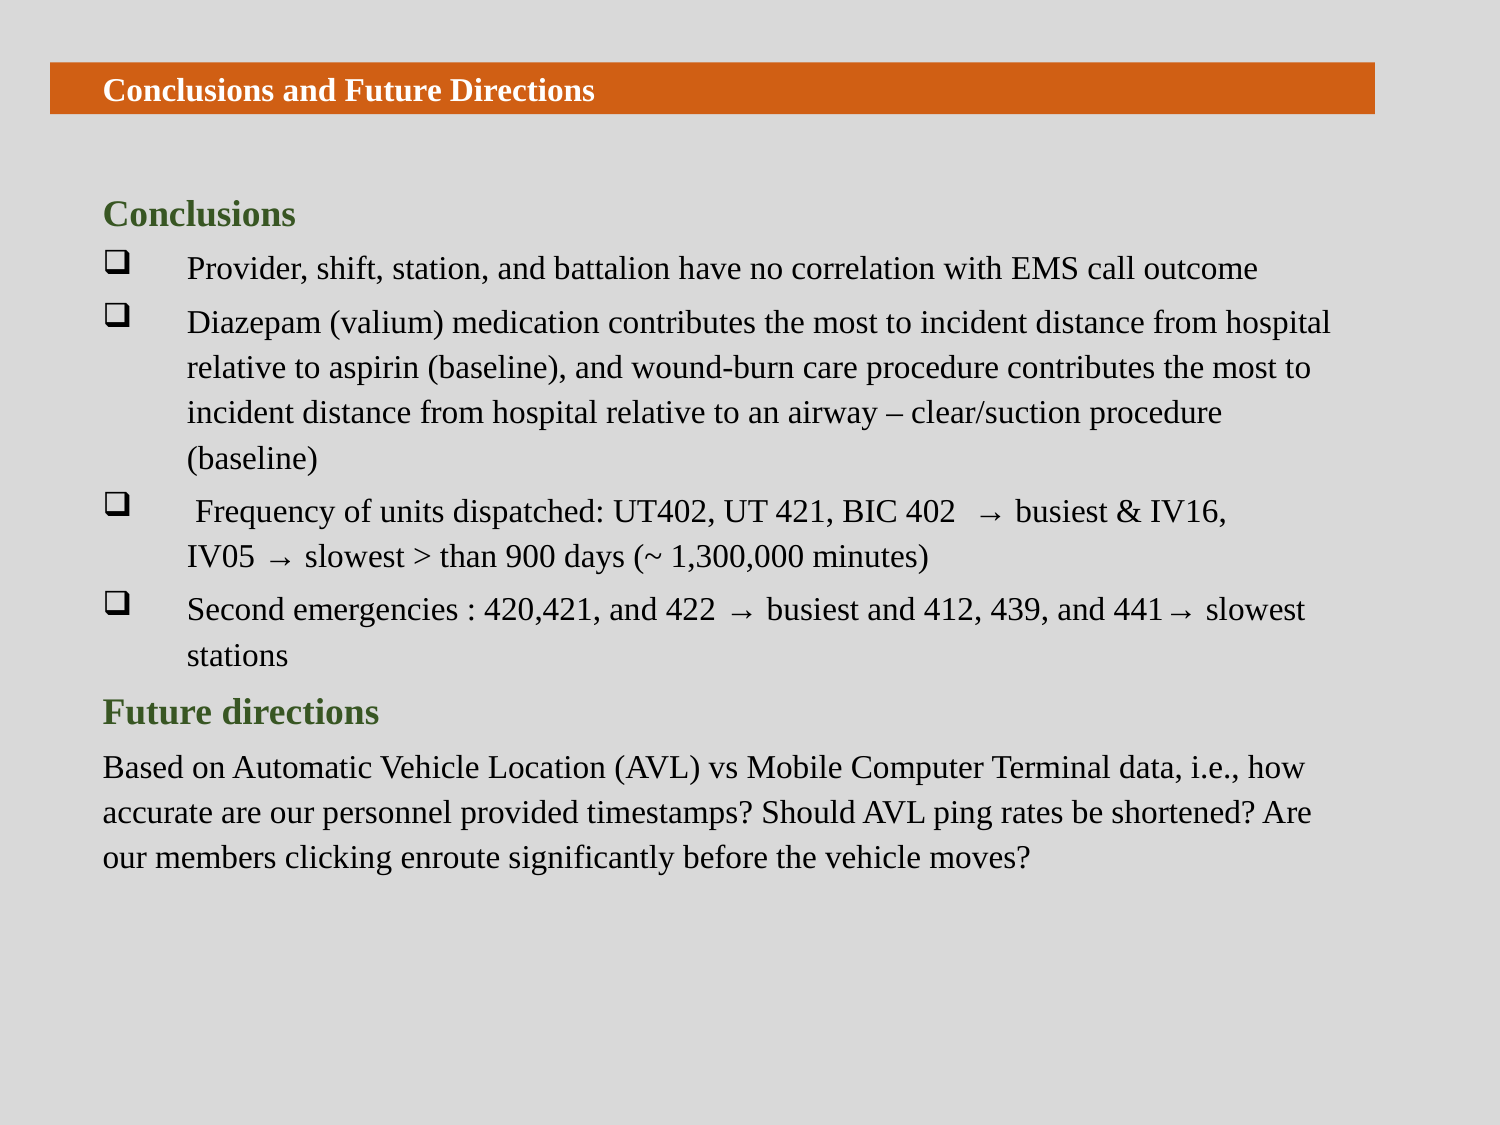

Conclusions and Future Directions
Conclusions
Provider, shift, station, and battalion have no correlation with EMS call outcome
Diazepam (valium) medication contributes the most to incident distance from hospital relative to aspirin (baseline), and wound-burn care procedure contributes the most to incident distance from hospital relative to an airway – clear/suction procedure (baseline)
 Frequency of units dispatched: UT402, UT 421, BIC 402  → busiest & IV16, IV05 → slowest > than 900 days (~ 1,300,000 minutes)
Second emergencies : 420,421, and 422 → busiest and 412, 439, and 441→ slowest stations
Future directions
Based on Automatic Vehicle Location (AVL) vs Mobile Computer Terminal data, i.e., how accurate are our personnel provided timestamps? Should AVL ping rates be shortened? Are our members clicking enroute significantly before the vehicle moves?